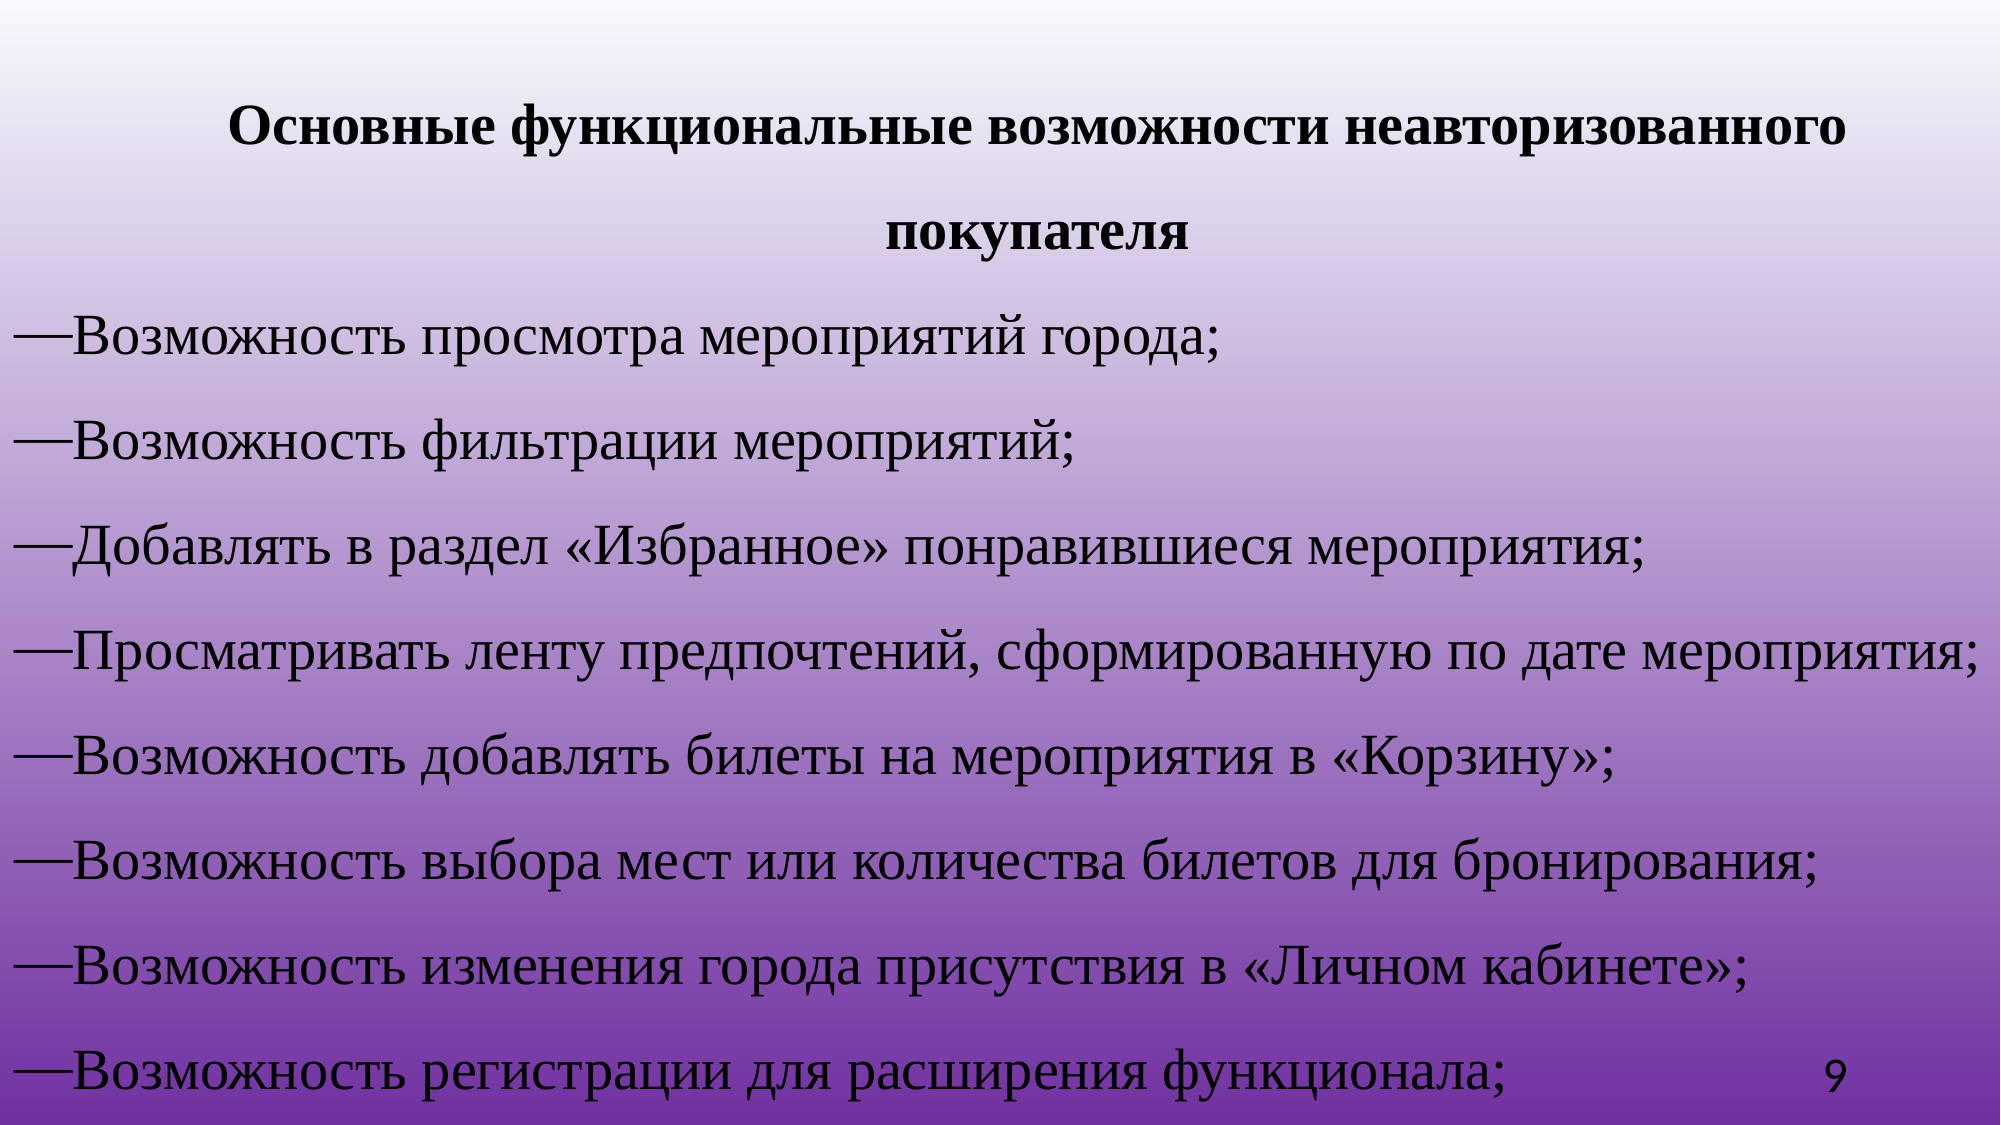

Основные функциональные возможности неавторизованного покупателя
Возможность просмотра мероприятий города;
Возможность фильтрации мероприятий;
Добавлять в раздел «Избранное» понравившиеся мероприятия;
Просматривать ленту предпочтений, сформированную по дате мероприятия;
Возможность добавлять билеты на мероприятия в «Корзину»;
Возможность выбора мест или количества билетов для бронирования;
Возможность изменения города присутствия в «Личном кабинете»;
Возможность регистрации для расширения функционала;
9